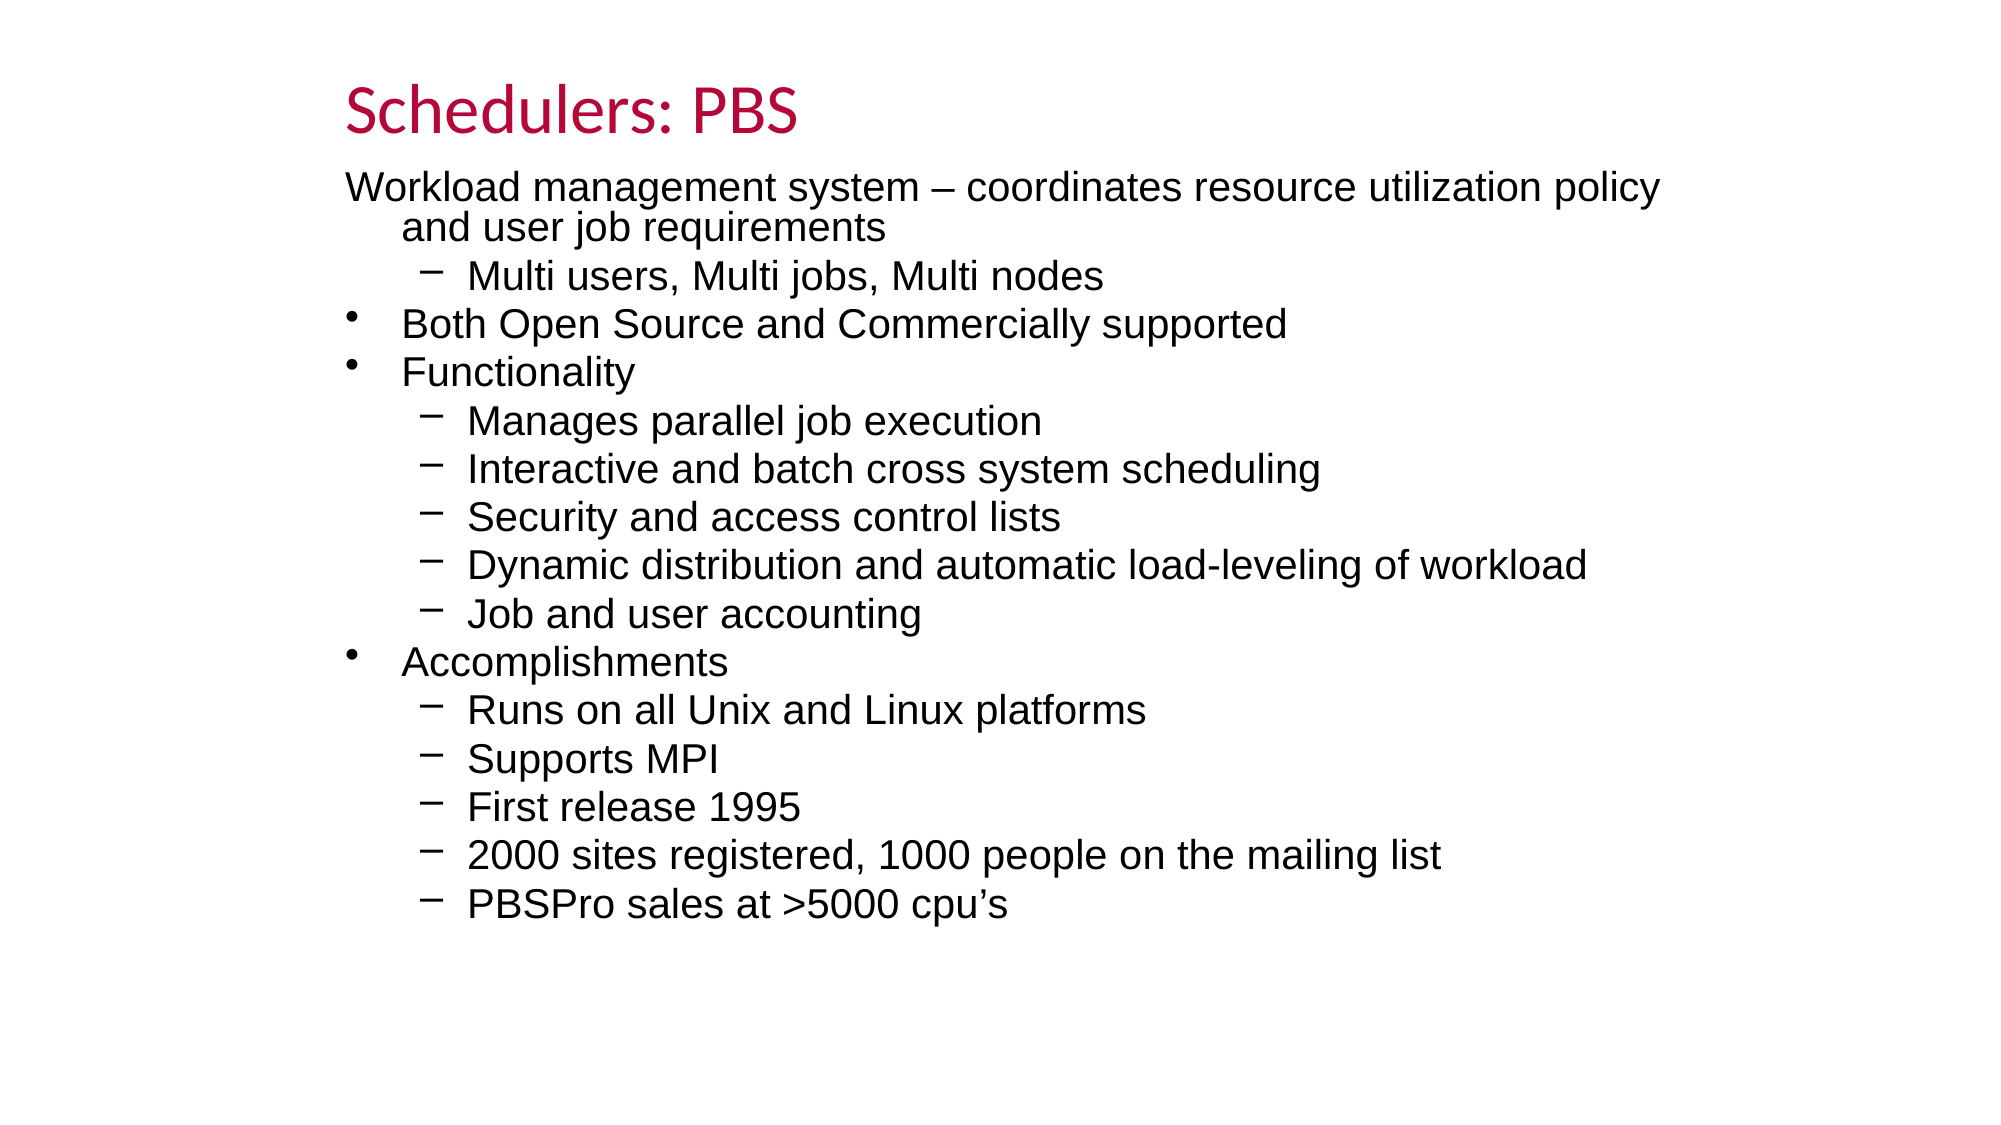

Schedulers: PBS
Workload management system – coordinates resource utilization policy and user job requirements
Multi users, Multi jobs, Multi nodes
Both Open Source and Commercially supported
Functionality
Manages parallel job execution
Interactive and batch cross system scheduling
Security and access control lists
Dynamic distribution and automatic load-leveling of workload
Job and user accounting
Accomplishments
Runs on all Unix and Linux platforms
Supports MPI
First release 1995
2000 sites registered, 1000 people on the mailing list
PBSPro sales at >5000 cpu’s